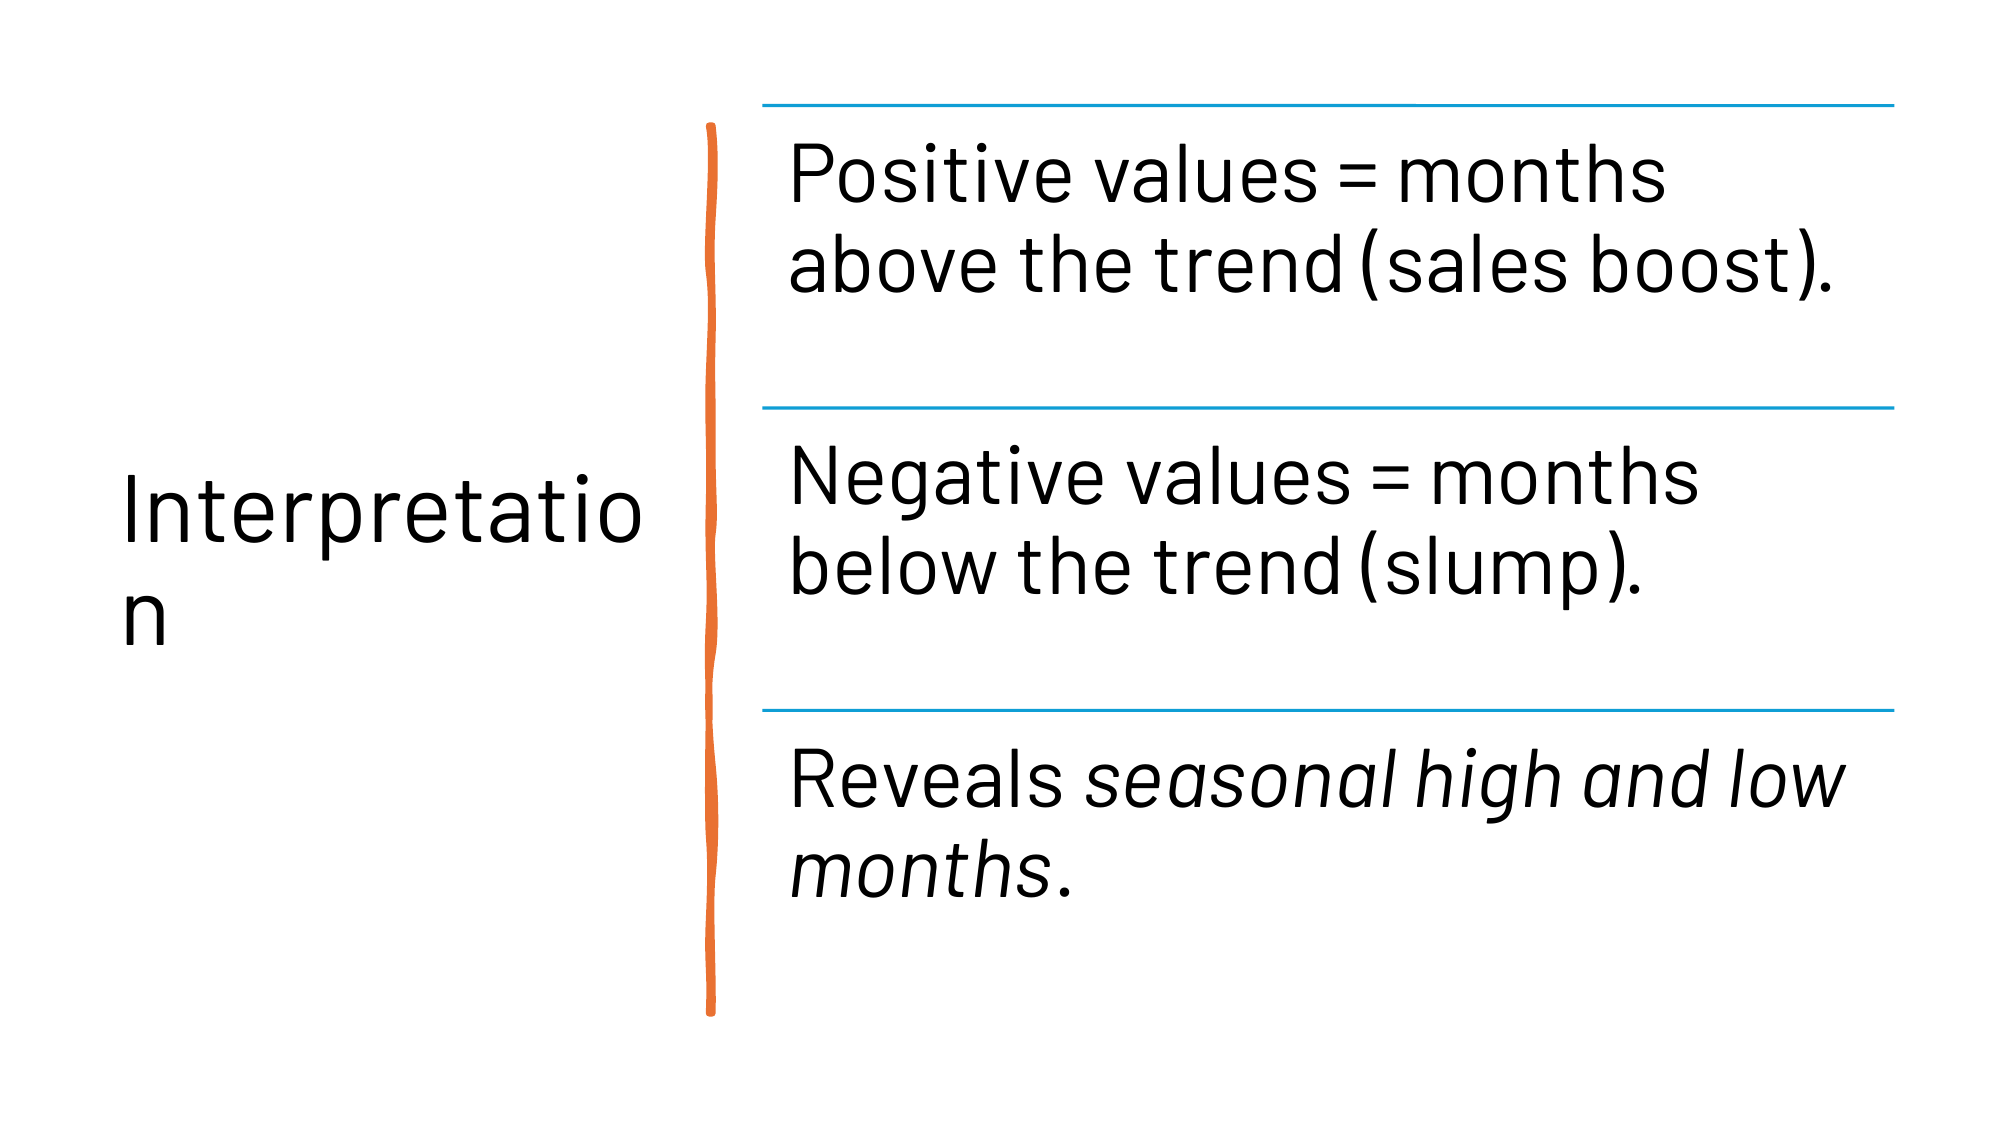

Positive values = months above the trend (sales boost).
Negative values = months below the trend (slump).
Reveals seasonal high and low months.
# Interpretation